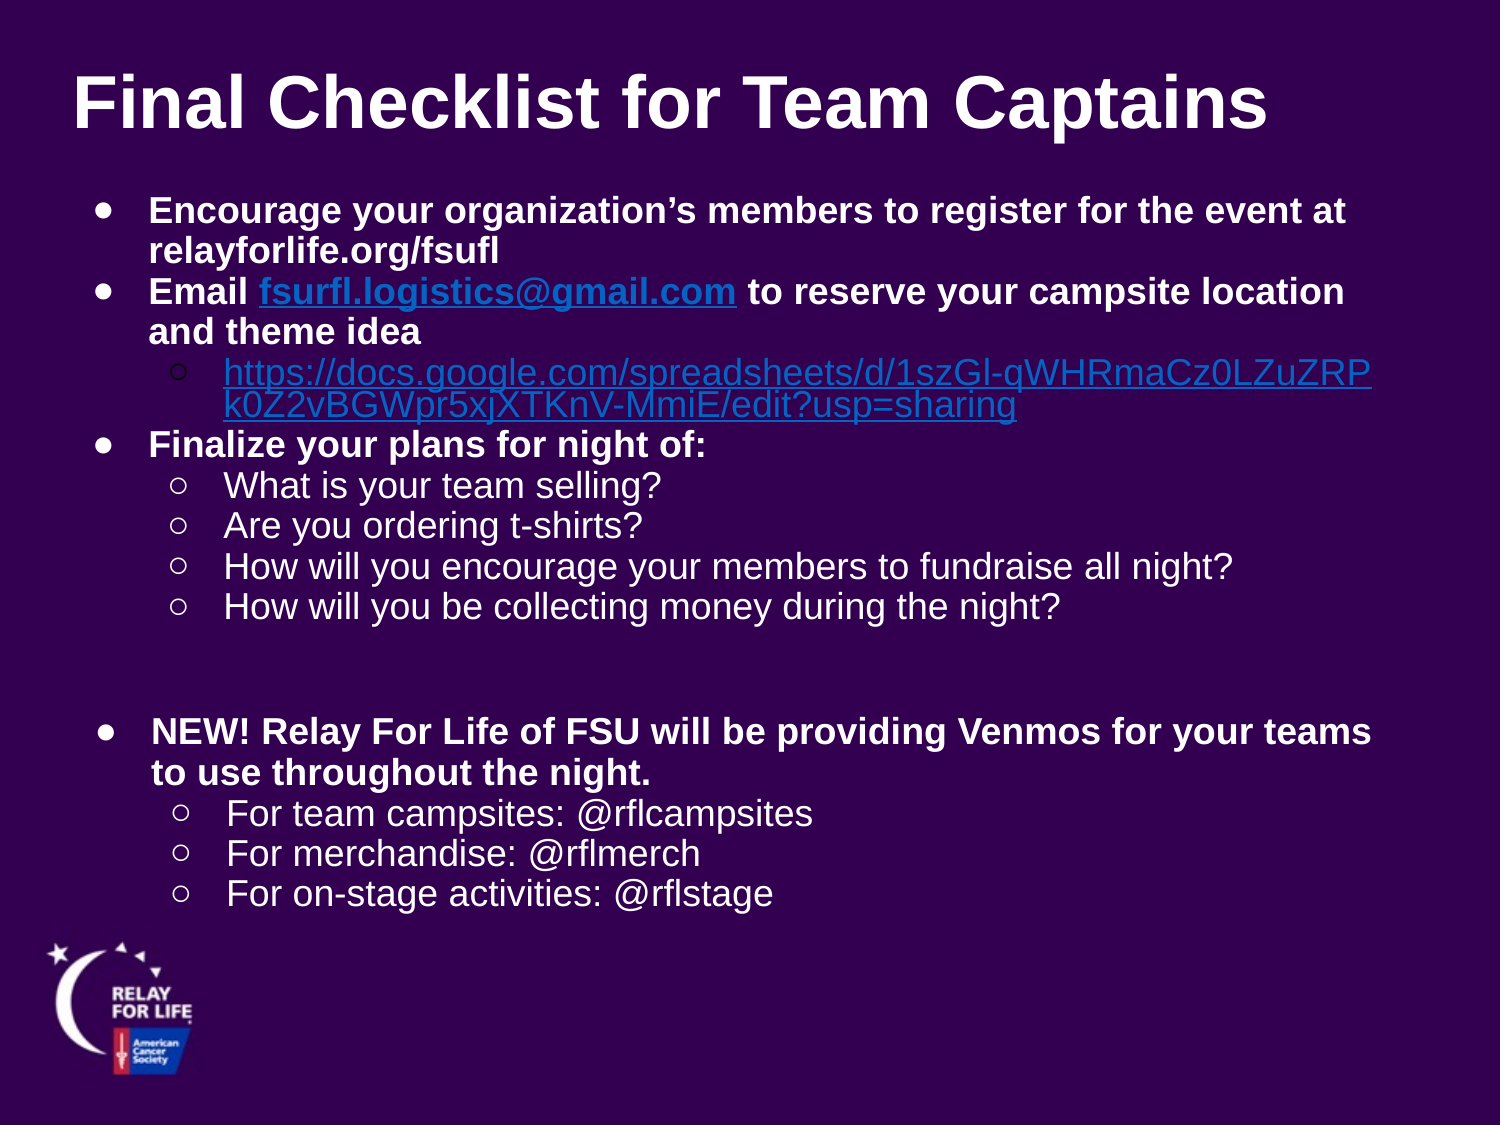

Final Checklist for Team Captains
Encourage your organization’s members to register for the event at relayforlife.org/fsufl
Email fsurfl.logistics@gmail.com to reserve your campsite location and theme idea
https://docs.google.com/spreadsheets/d/1szGl-qWHRmaCz0LZuZRPk0Z2vBGWpr5xjXTKnV-MmiE/edit?usp=sharing
Finalize your plans for night of:
What is your team selling?
Are you ordering t-shirts?
How will you encourage your members to fundraise all night?
How will you be collecting money during the night?

NEW! Relay For Life of FSU will be providing Venmos for your teams to use throughout the night.
For team campsites: @rflcampsites
For merchandise: @rflmerch
For on-stage activities: @rflstage